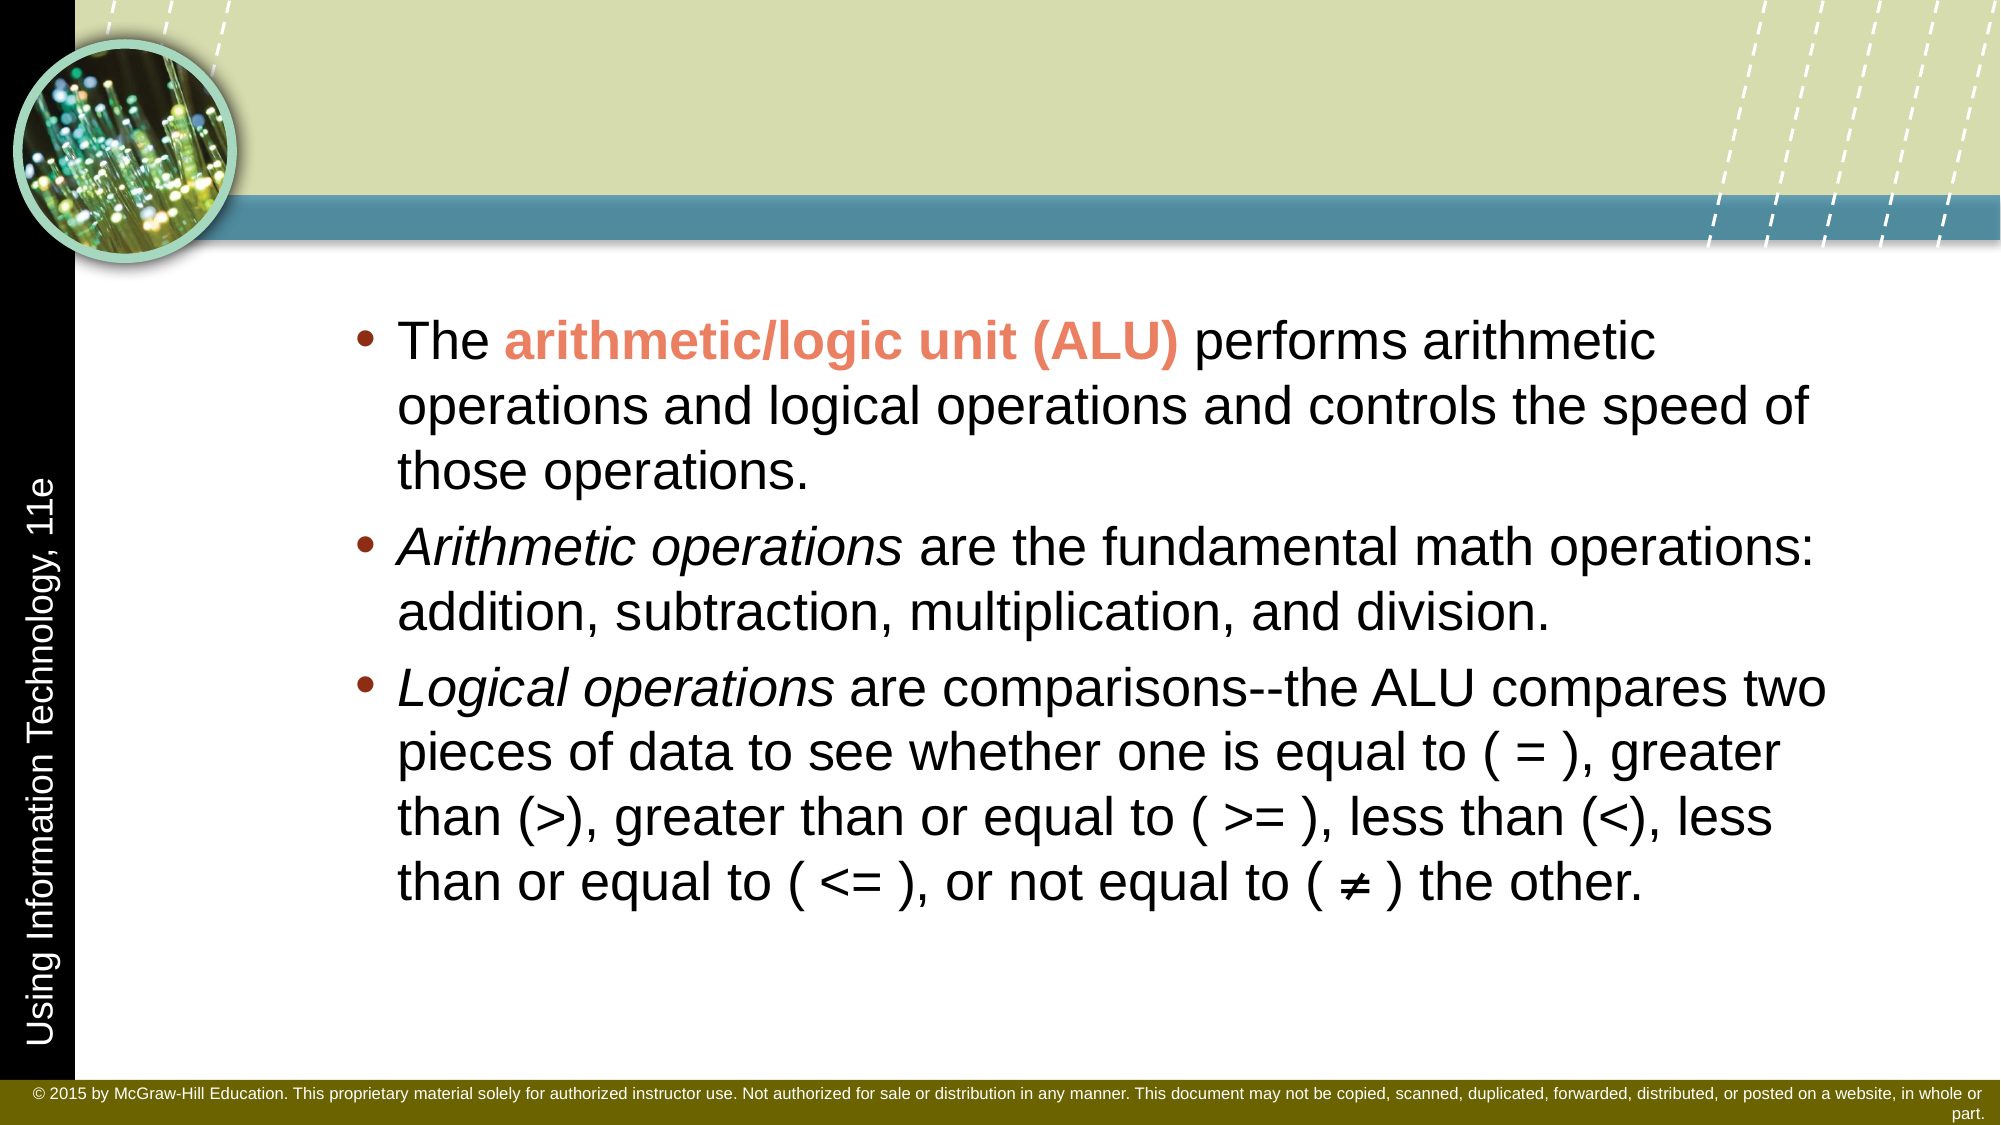

The arithmetic/logic unit (ALU) performs arithmetic operations and logical operations and controls the speed of those operations.
Arithmetic operations are the fundamental math operations: addition, subtraction, multiplication, and division.
Logical operations are comparisons--the ALU compares two pieces of data to see whether one is equal to ( = ), greater than (>), greater than or equal to ( >= ), less than (<), less than or equal to ( <= ), or not equal to ( ≠ ) the other.